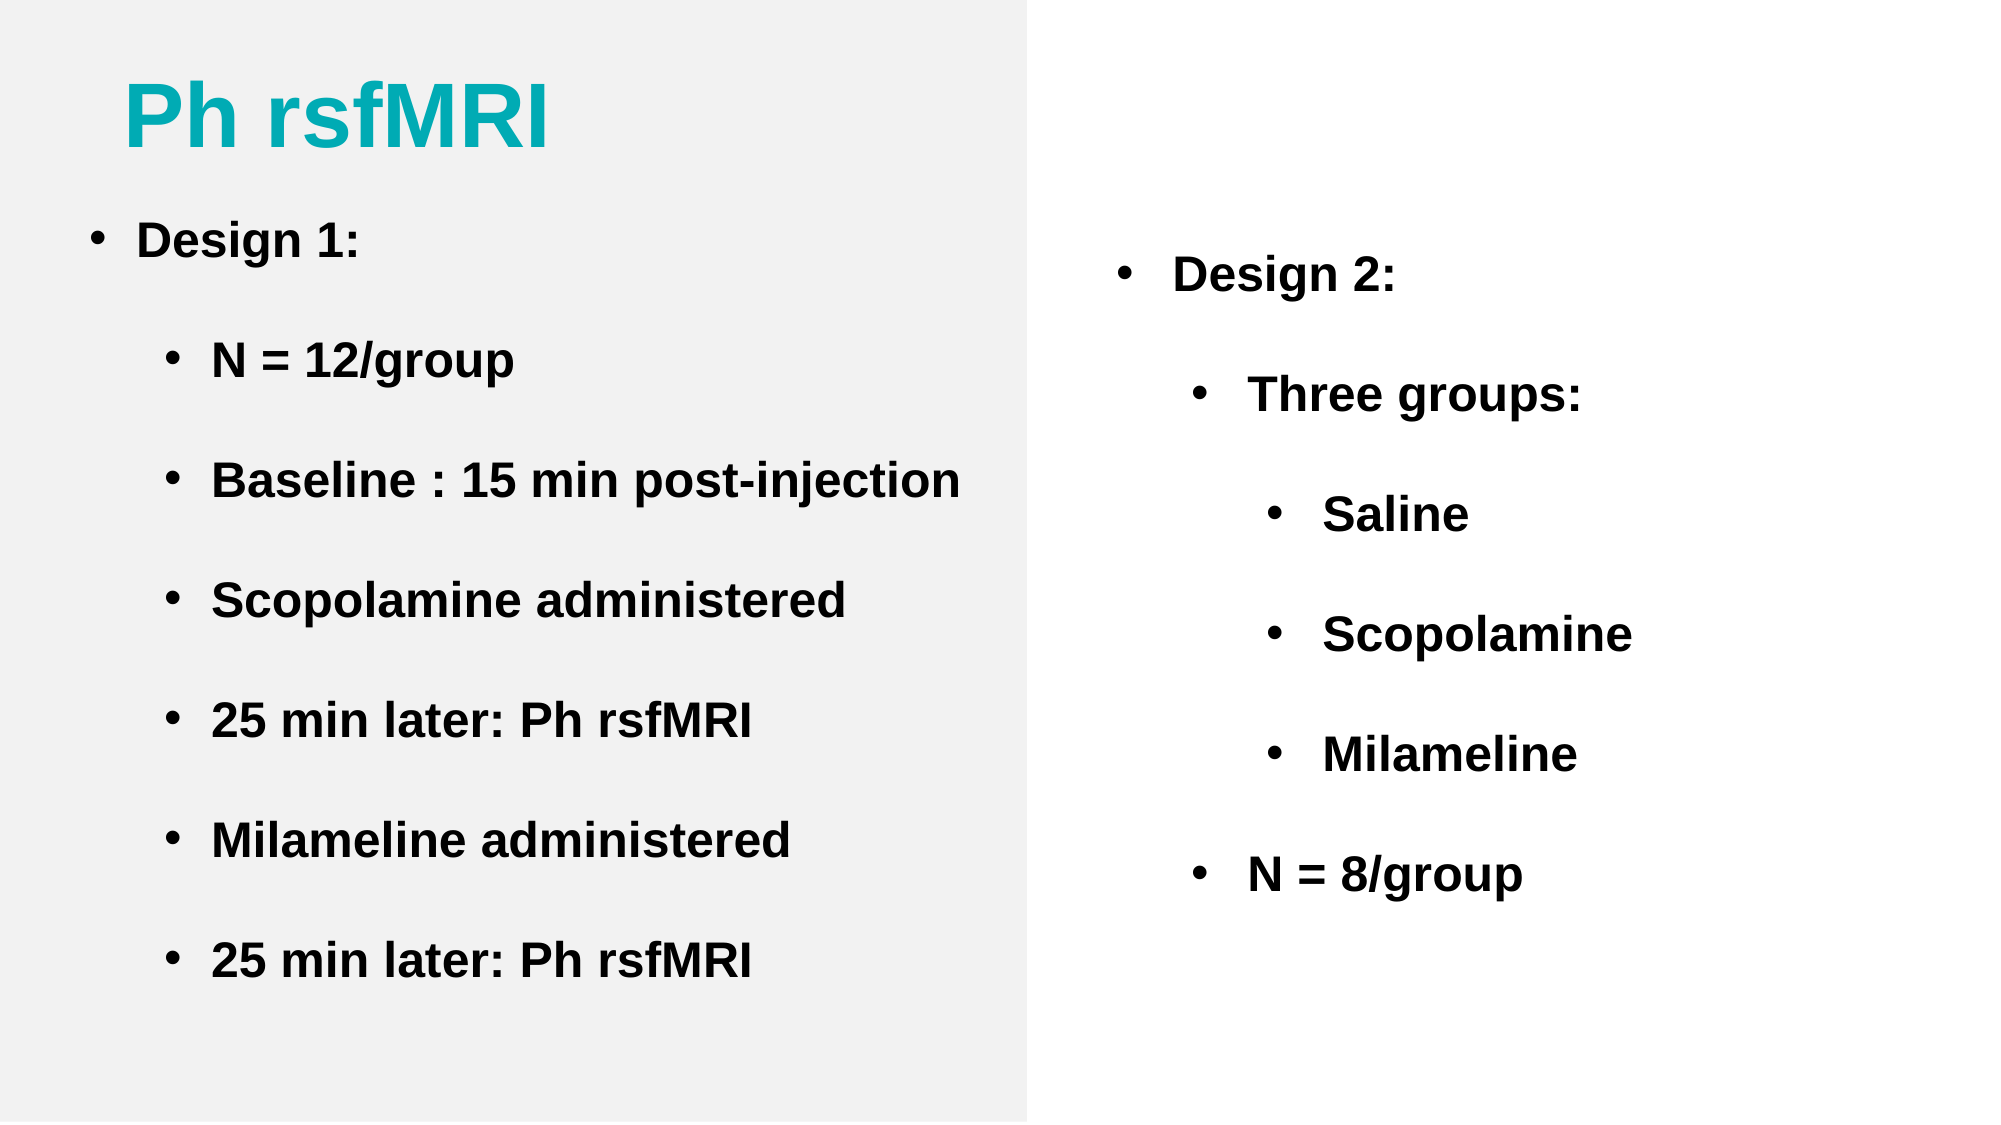

Ph rsfMRI
Design 1:
N = 12/group
Baseline : 15 min post-injection
Scopolamine administered
25 min later: Ph rsfMRI
Milameline administered
25 min later: Ph rsfMRI
Design 2:
Three groups:
Saline
Scopolamine
Milameline
N = 8/group